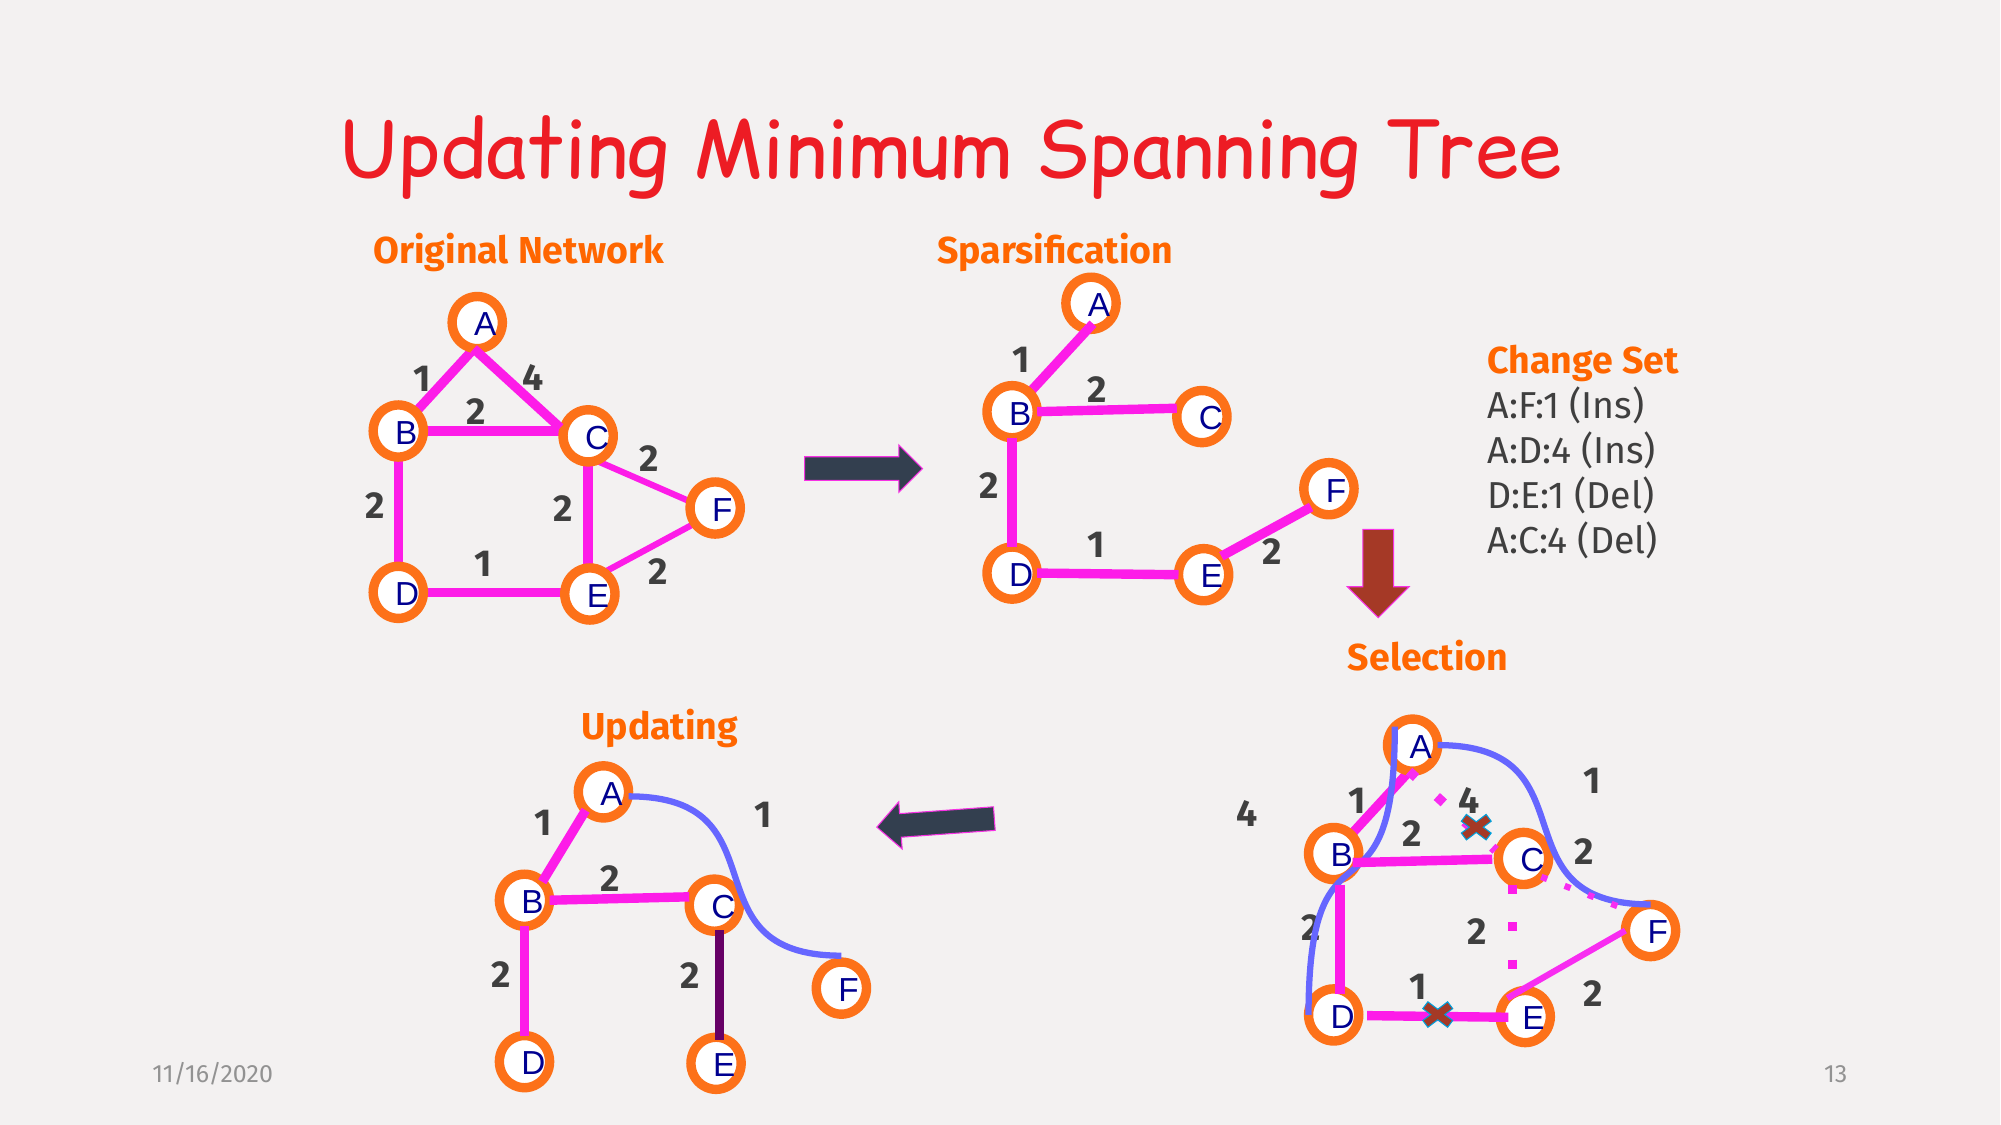

# Updating Minimum Spanning Tree
Sparsification
A
1
2
B
C
2
F
2
1
D
E

Original Network
A
B
C

F
D
E
4
1
2
2
2
2
1
2
Change Set
A:F:1 (Ins)
A:D:4 (Ins)
D:E:1 (Del)
A:C:4 (Del)

Selection
A
B
C
F
D
E
4
1
2
2
2
2
1
2
1
4

Updating
A
2
B
C
2
F
D
E
1
1
2

11/16/2020
13